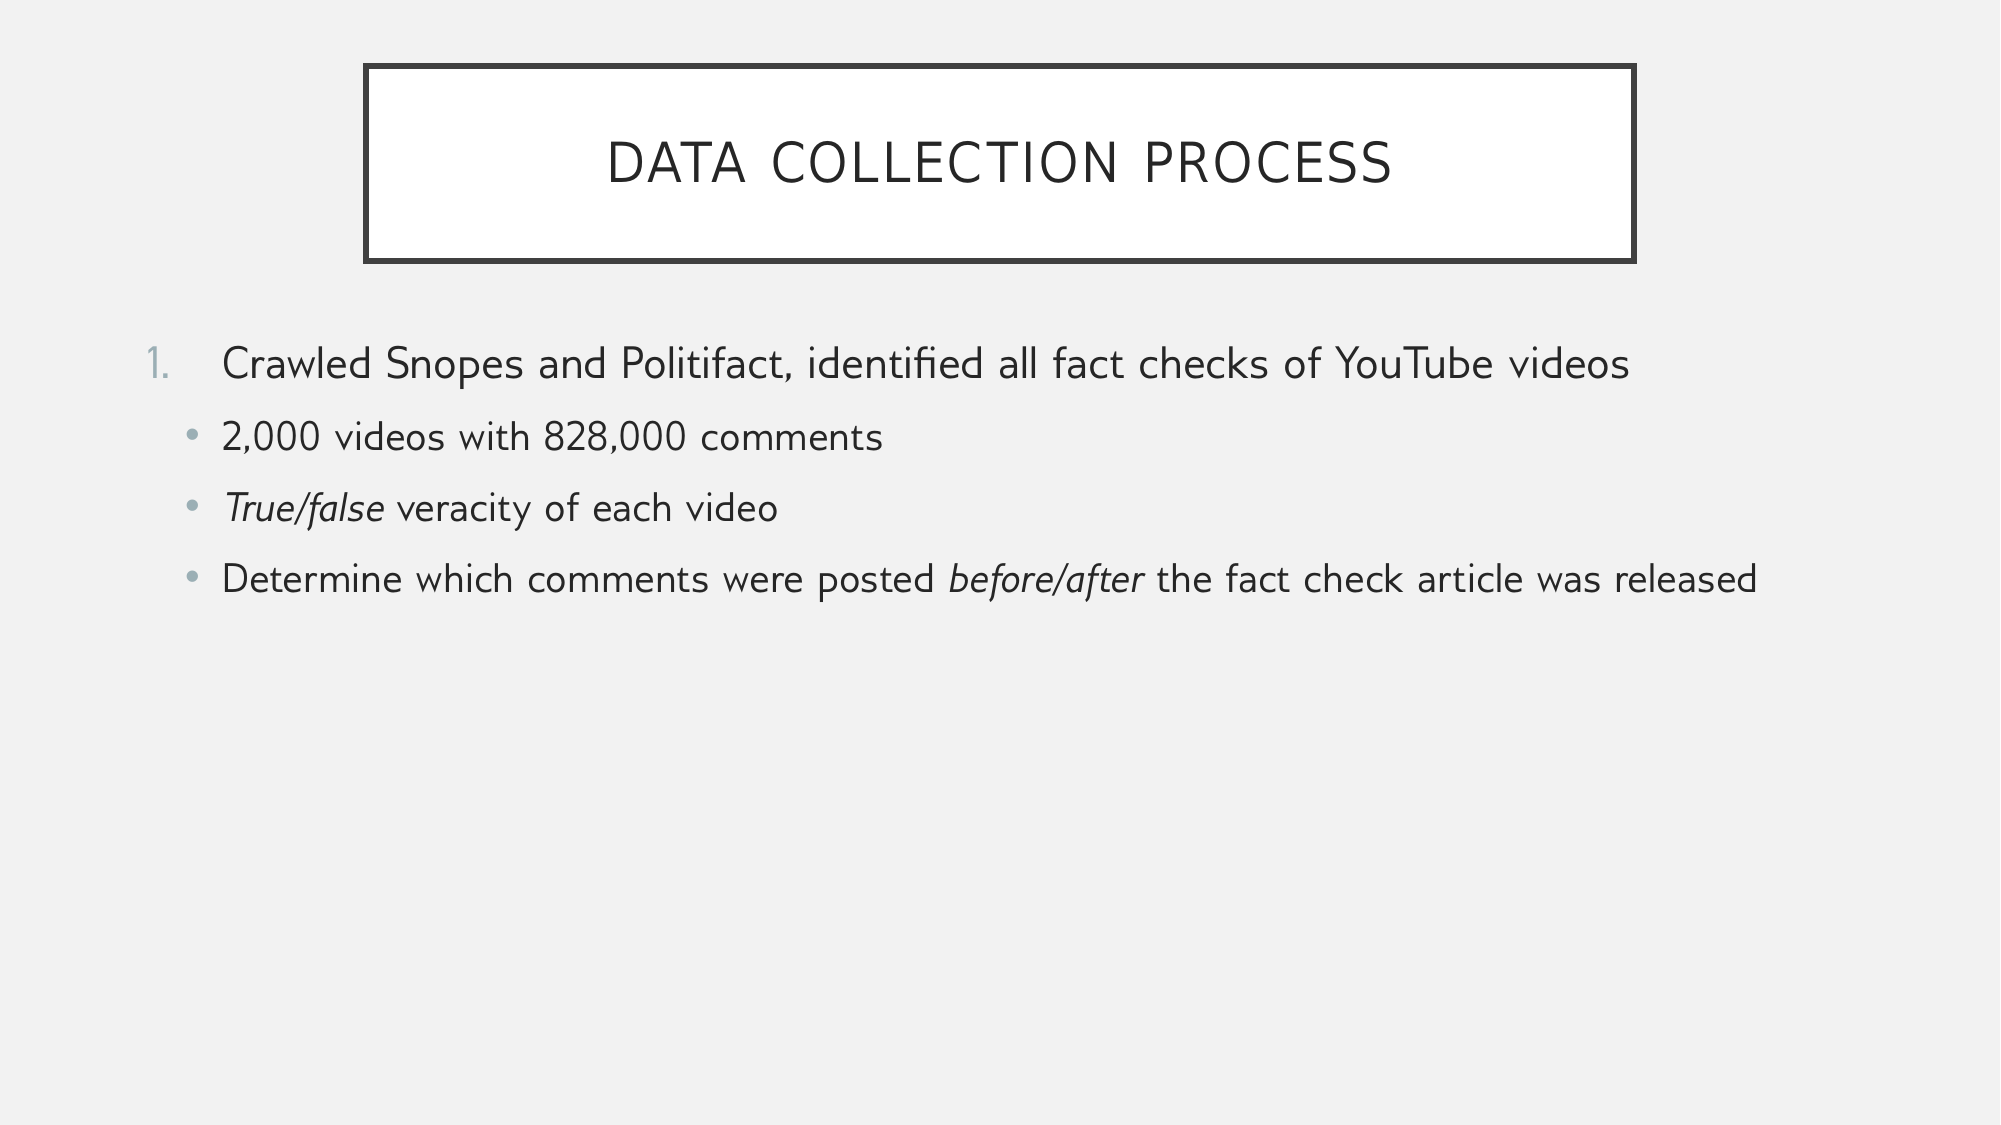

# Data Collection Process
Crawled Snopes and Politifact, identified all fact checks of YouTube videos
2,000 videos with 828,000 comments
True/false veracity of each video
Determine which comments were posted before/after the fact check article was released